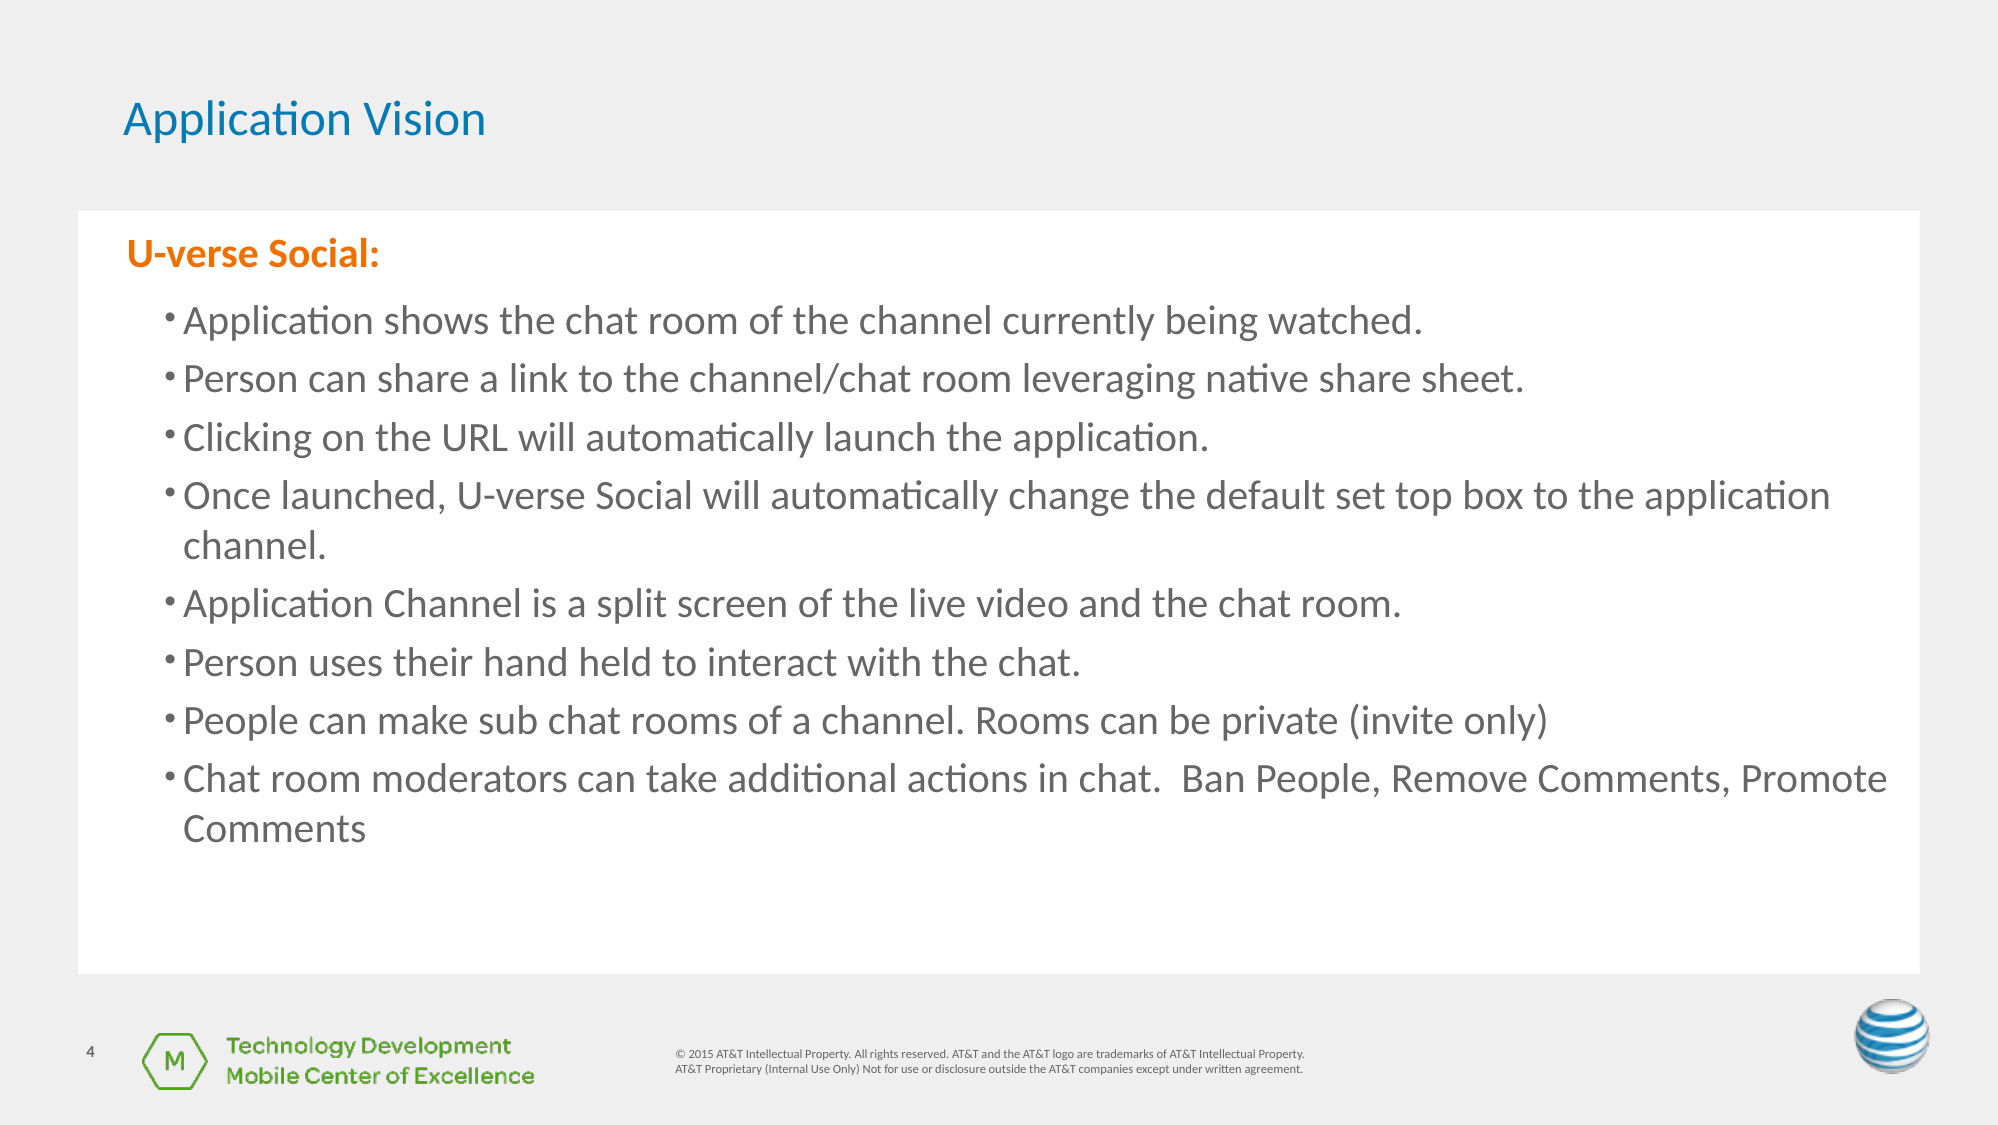

# Application Vision
U-verse Social:
Application shows the chat room of the channel currently being watched.
Person can share a link to the channel/chat room leveraging native share sheet.
Clicking on the URL will automatically launch the application.
Once launched, U-verse Social will automatically change the default set top box to the application channel.
Application Channel is a split screen of the live video and the chat room.
Person uses their hand held to interact with the chat.
People can make sub chat rooms of a channel. Rooms can be private (invite only)
Chat room moderators can take additional actions in chat.  Ban People, Remove Comments, Promote Comments

4
© 2015 AT&T Intellectual Property. All rights reserved. AT&T and the AT&T logo are trademarks of AT&T Intellectual Property.
AT&T Proprietary (Internal Use Only) Not for use or disclosure outside the AT&T companies except under written agreement.